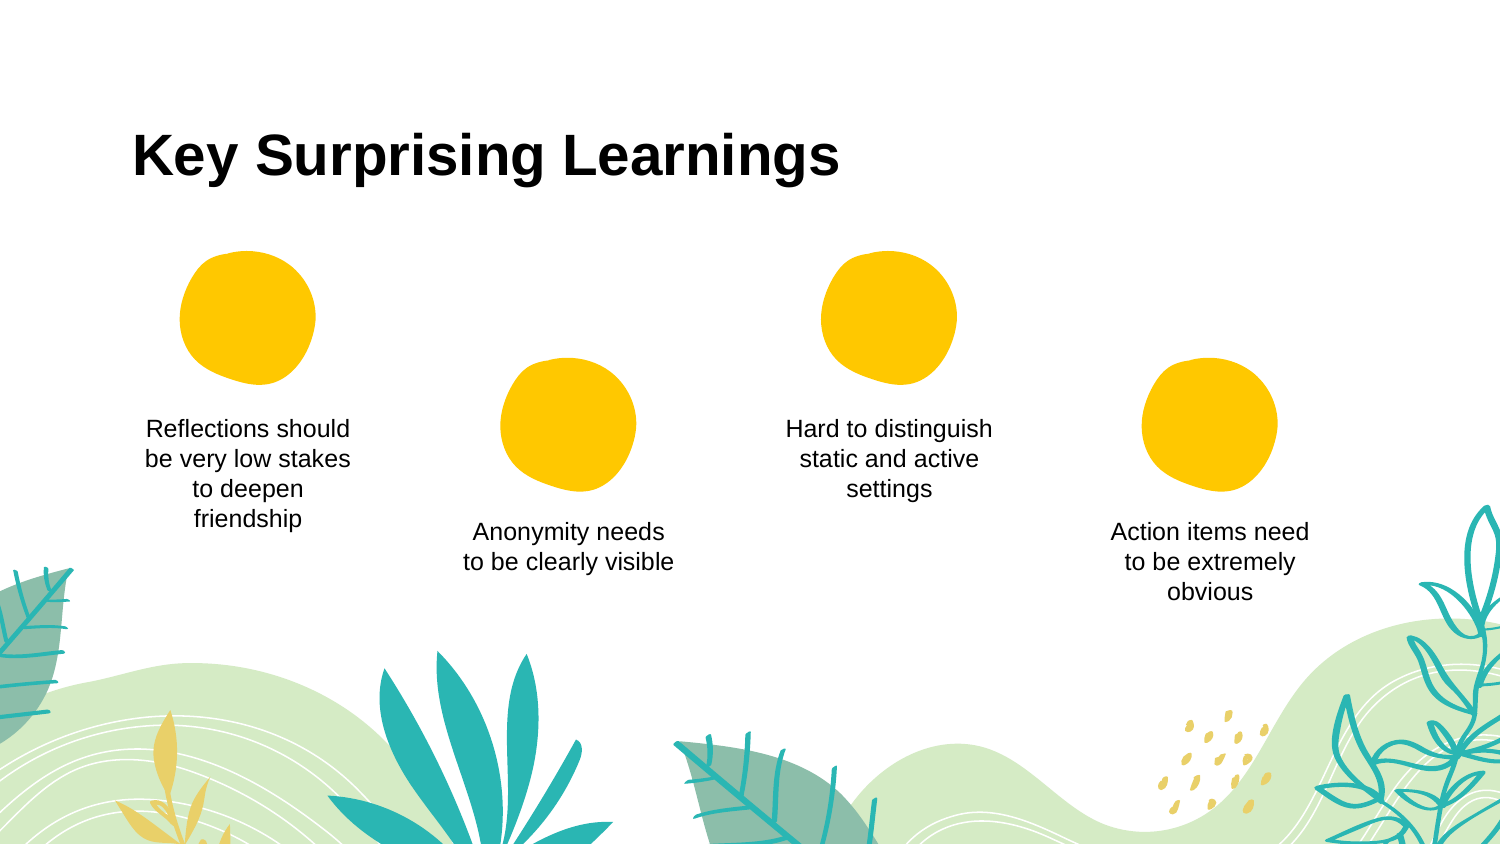

# Key Surprising Learnings

Reflections should be very low stakes to deepen friendship

Hard to distinguish static and active settings

Anonymity needs to be clearly visible
Action items need to be extremely obvious